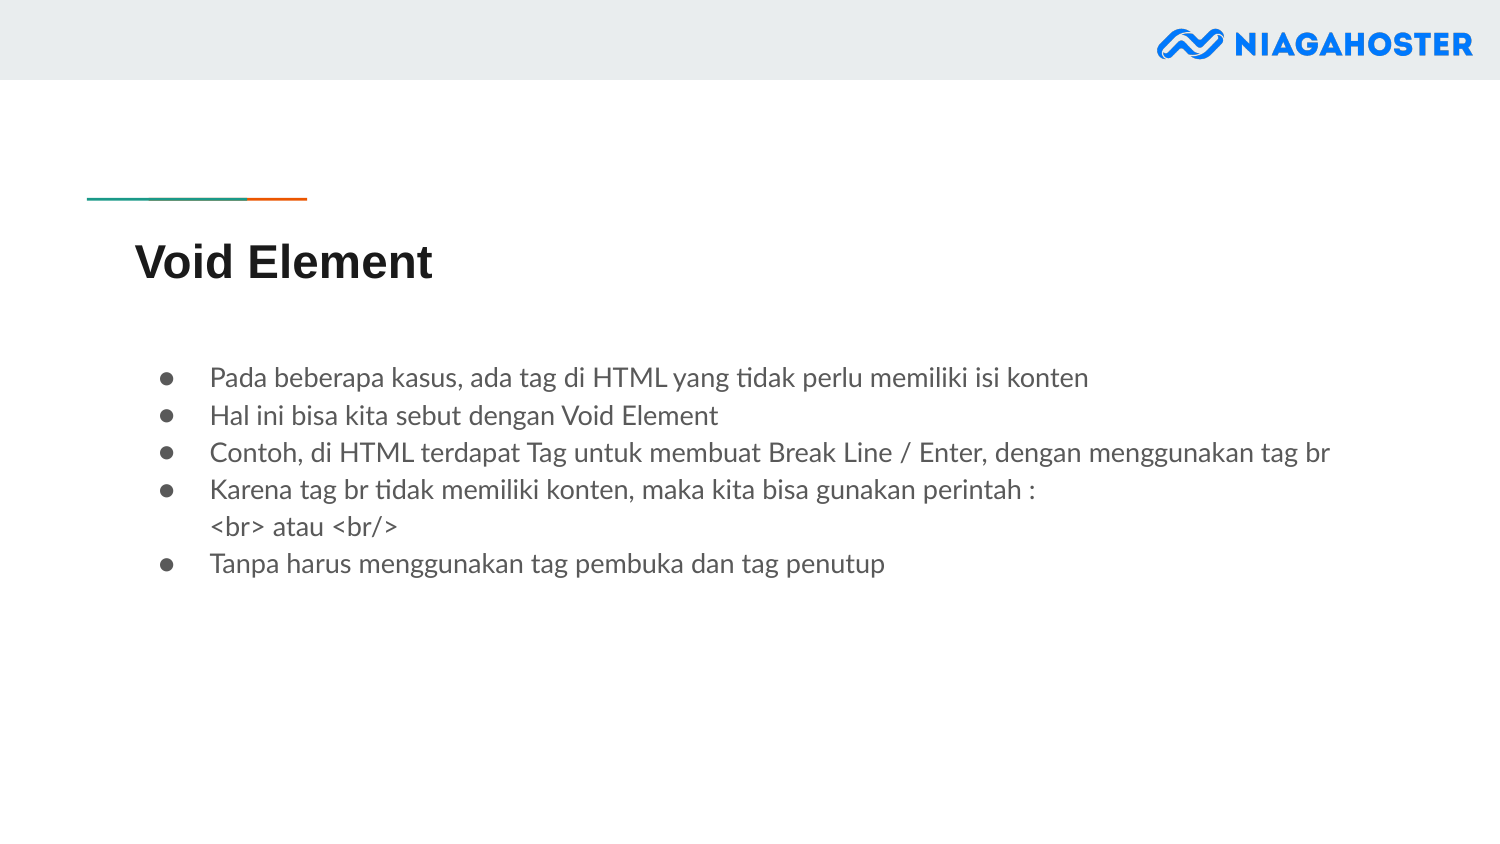

# Void Element
Pada beberapa kasus, ada tag di HTML yang tidak perlu memiliki isi konten
Hal ini bisa kita sebut dengan Void Element
Contoh, di HTML terdapat Tag untuk membuat Break Line / Enter, dengan menggunakan tag br
Karena tag br tidak memiliki konten, maka kita bisa gunakan perintah :
<br> atau <br/>
Tanpa harus menggunakan tag pembuka dan tag penutup